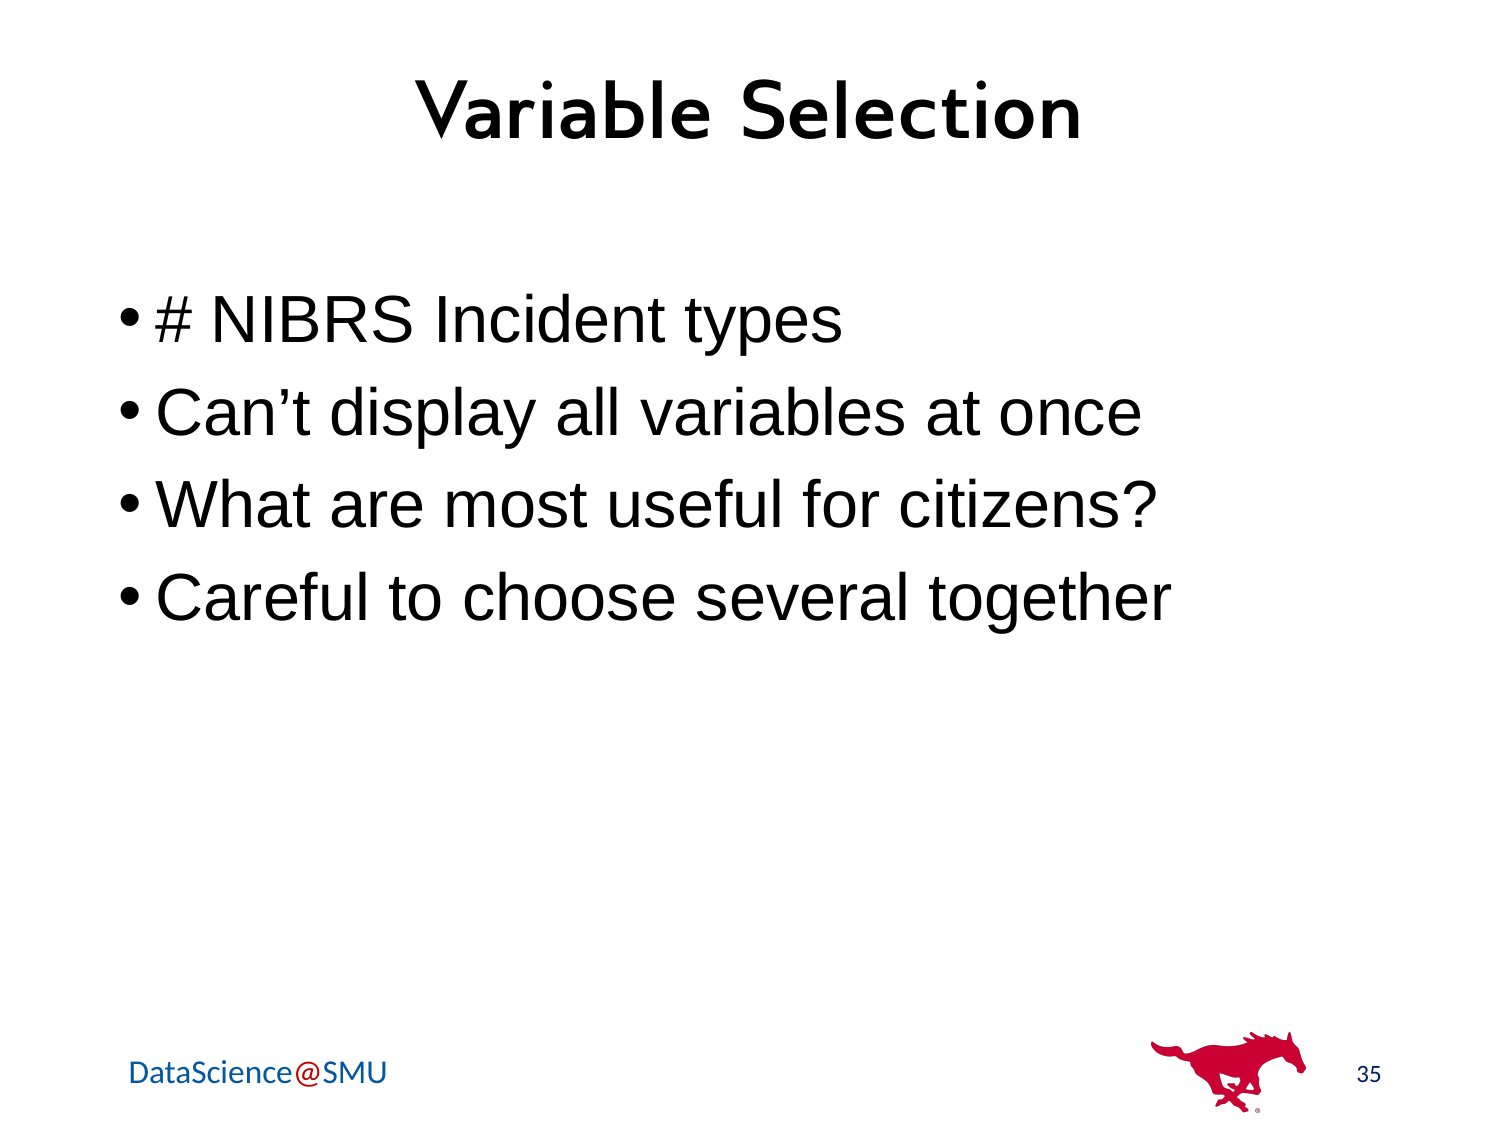

# Variable Selection

# NIBRS Incident types
Can’t display all variables at once
What are most useful for citizens?
Careful to choose several together
35